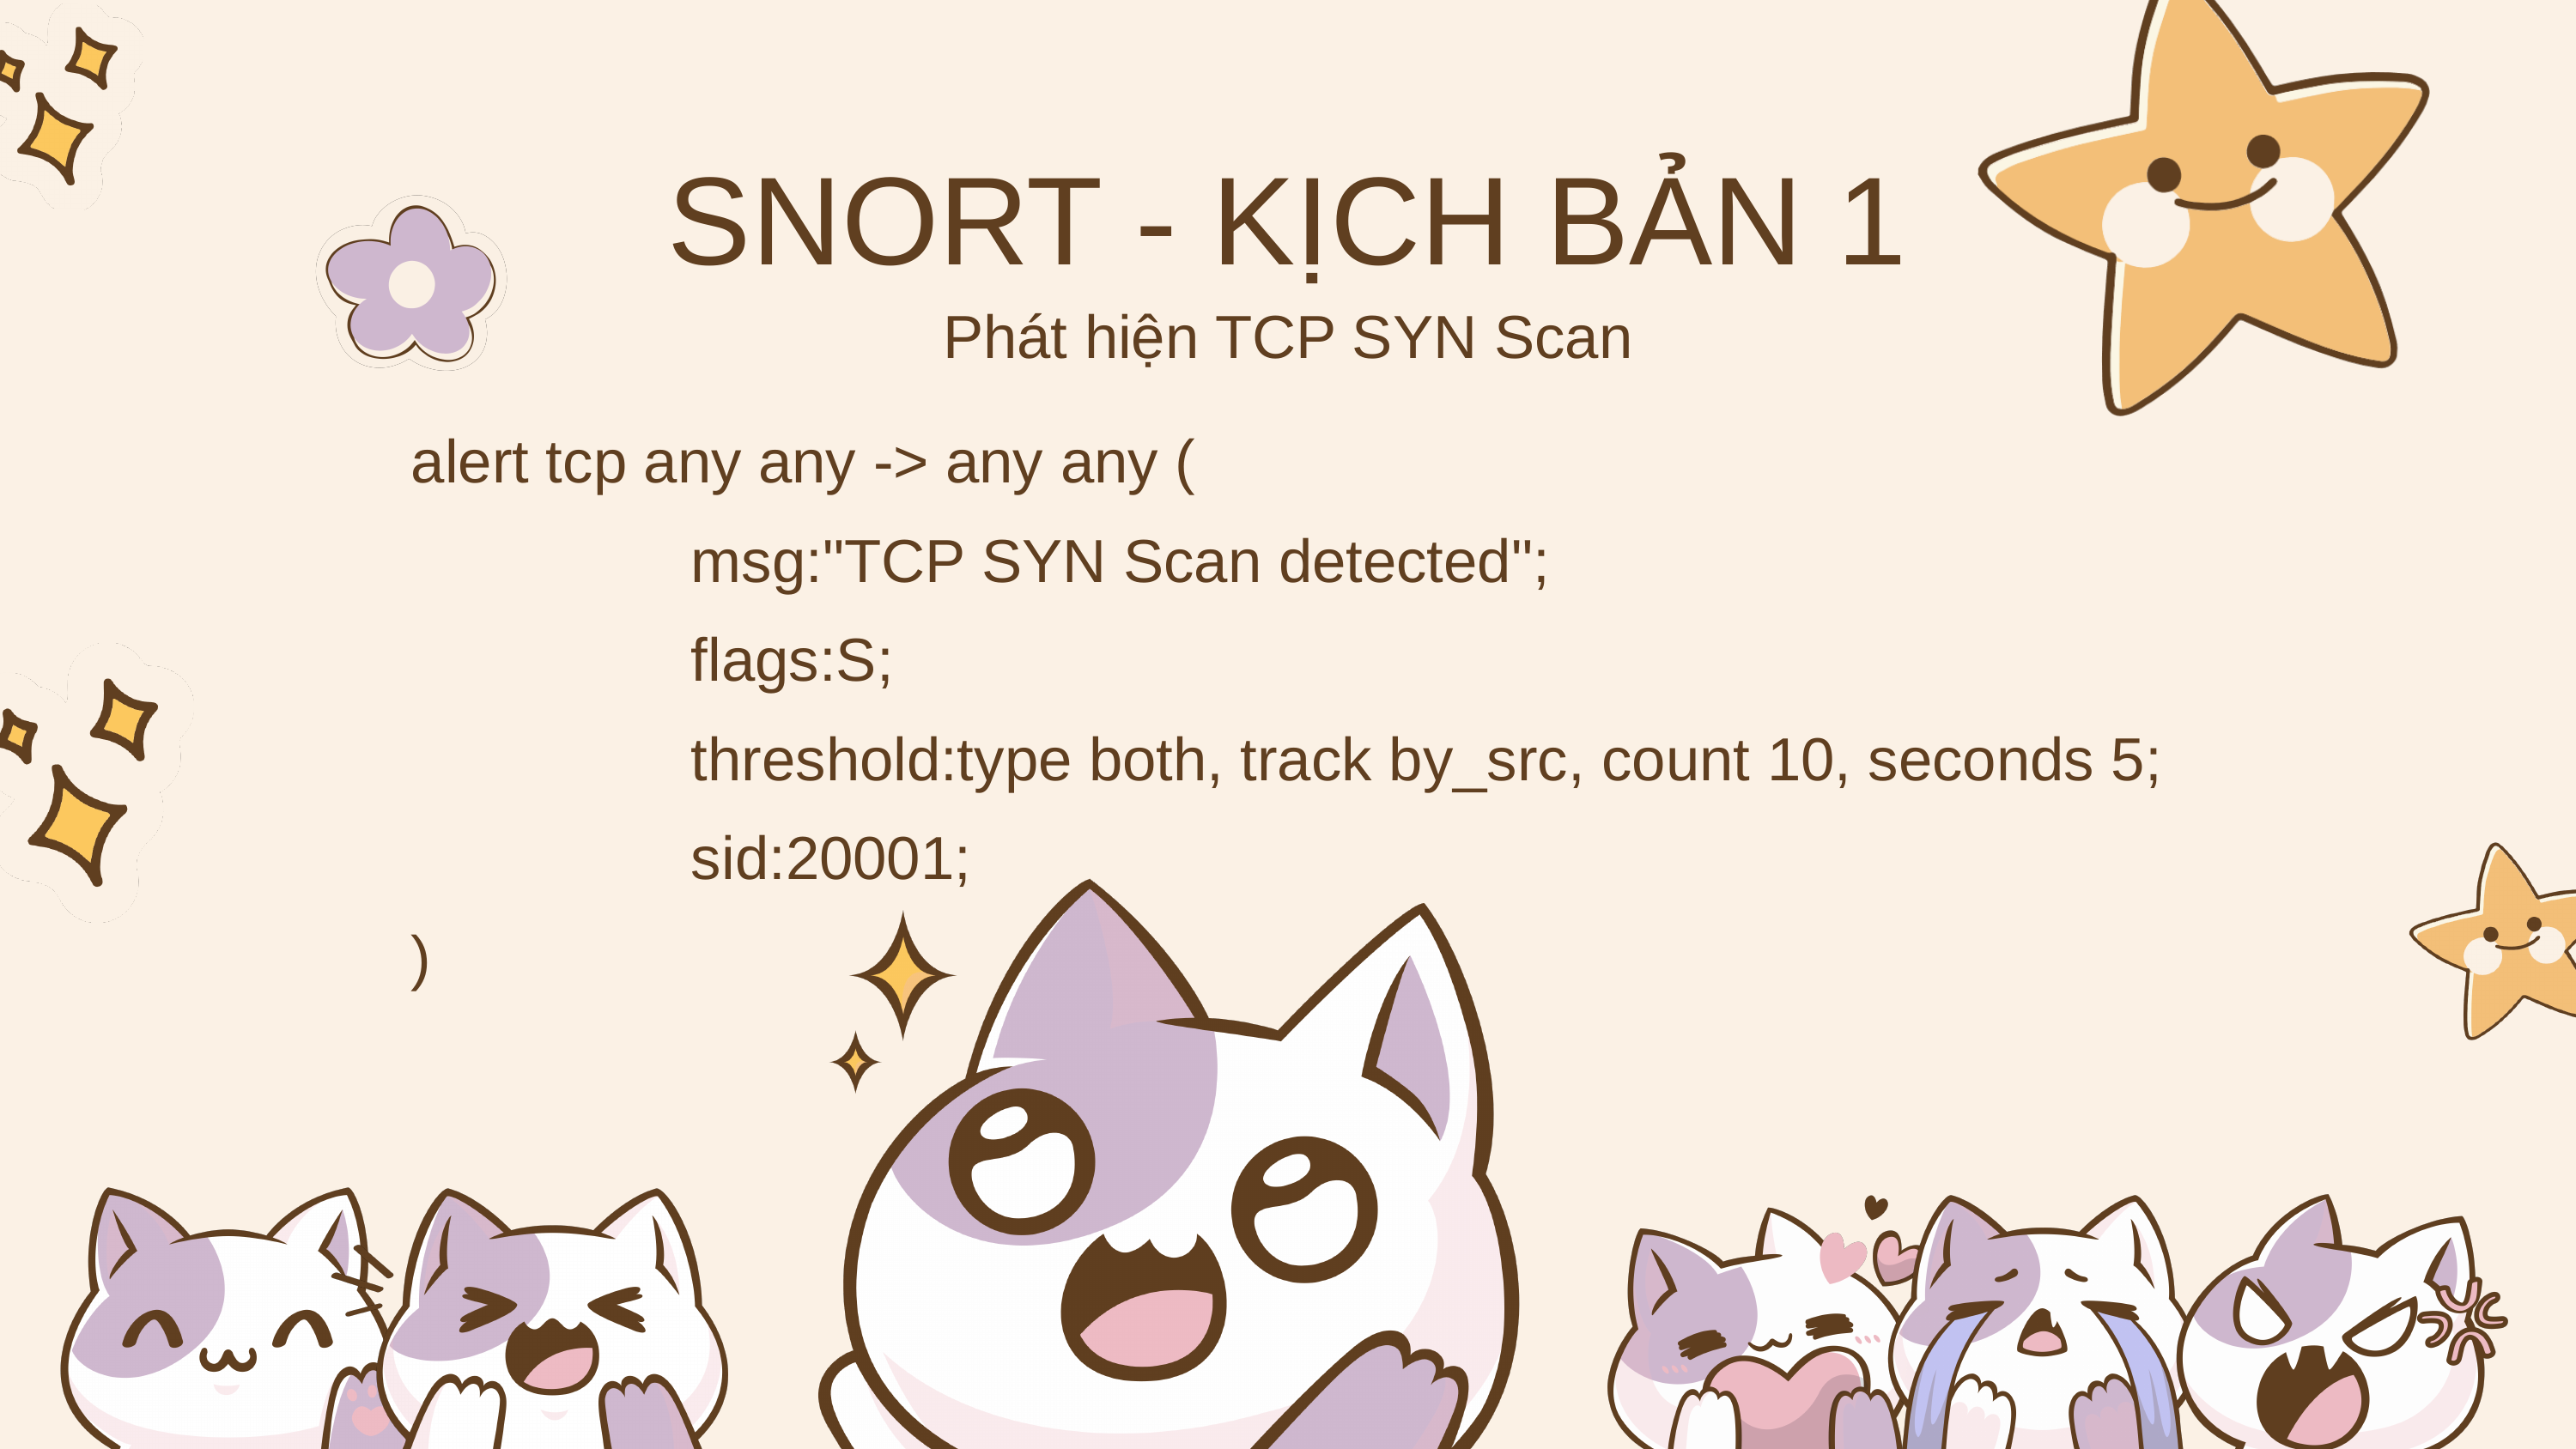

SNORT - KỊCH BẢN 1

Phát hiện TCP SYN Scan
alert tcp any any -> any any (
msg:"TCP SYN Scan detected";
flags:S;
threshold:type both, track by_src, count 10, seconds 5;
sid:20001;
)